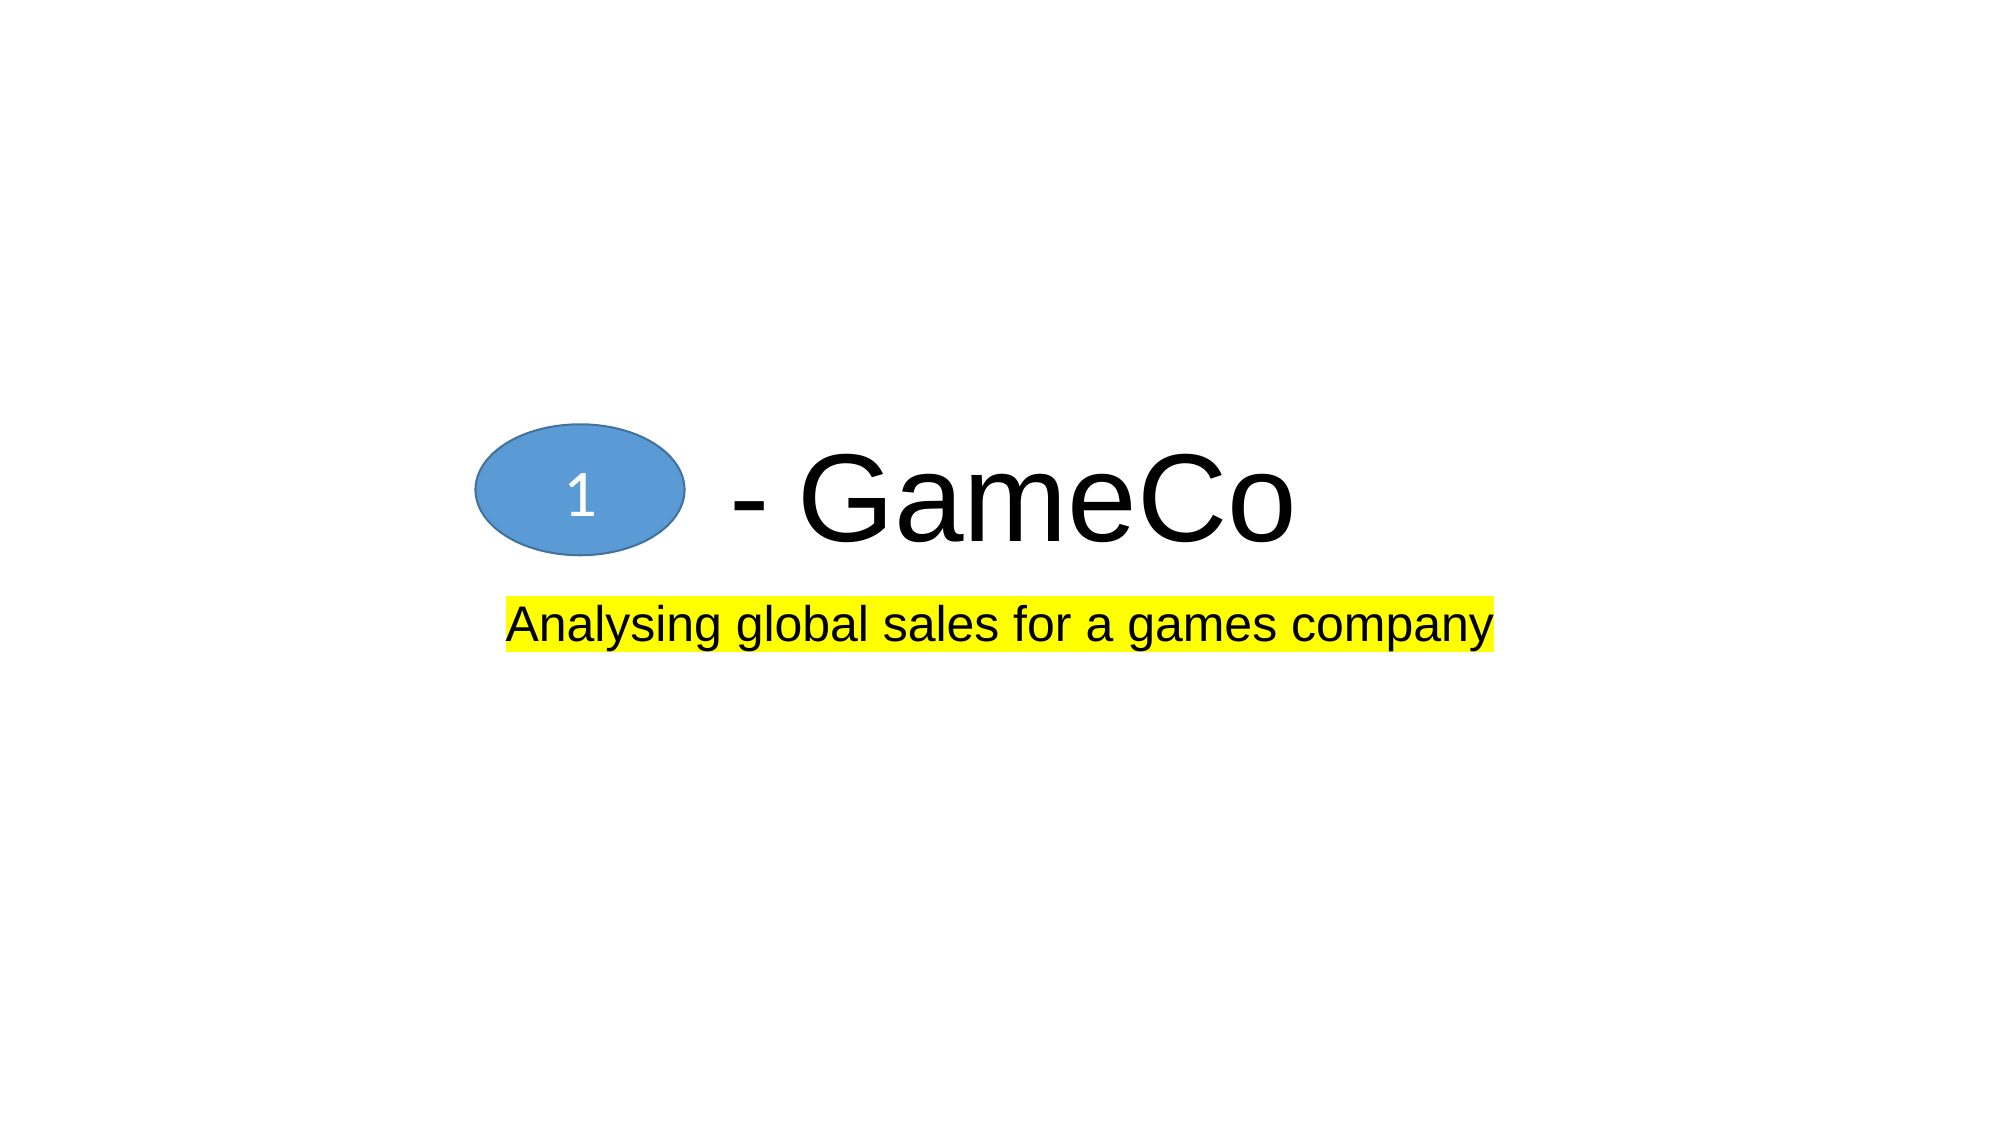

# - GameCo
1
Analysing global sales for a games company